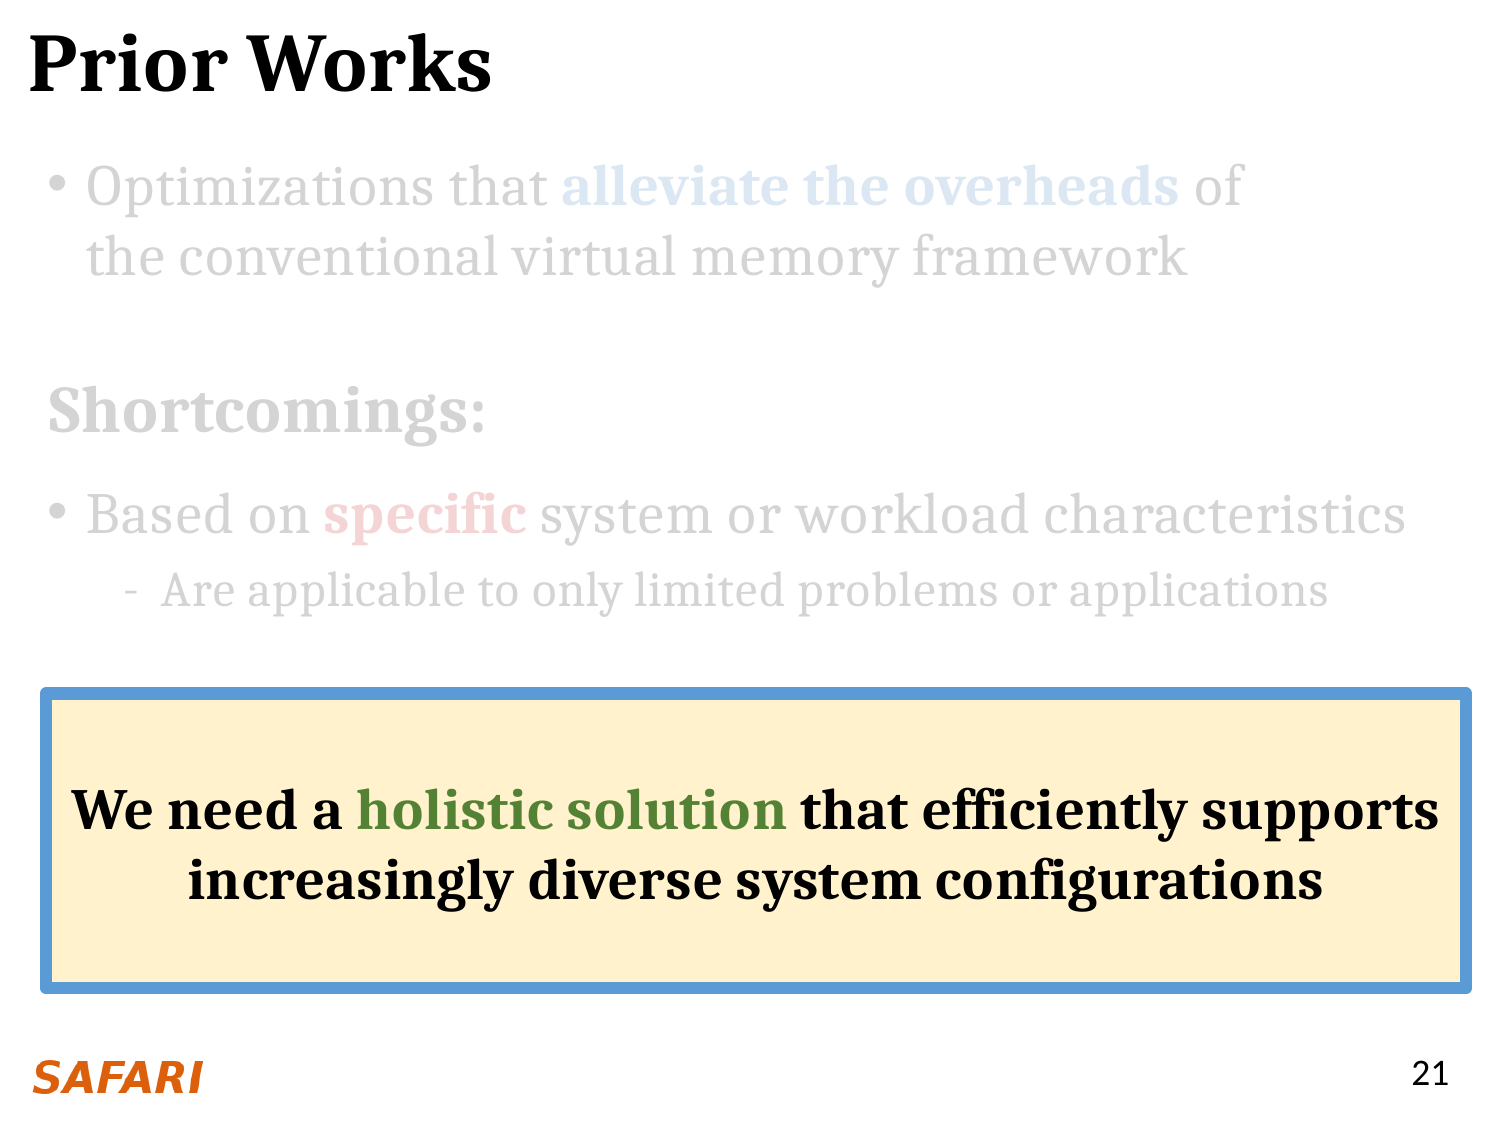

# Prior Works

Optimizations that alleviate the overheads of
the conventional virtual memory framework

Shortcomings:
Based on specific system or workload characteristics
Are applicable to only limited problems or applications

Require specialized and not necessarily compatible changes to both the OS and hardware
Implementing all in a system is a daunting prospect

We need a holistic solution that efficiently supports increasingly diverse system configurations

21